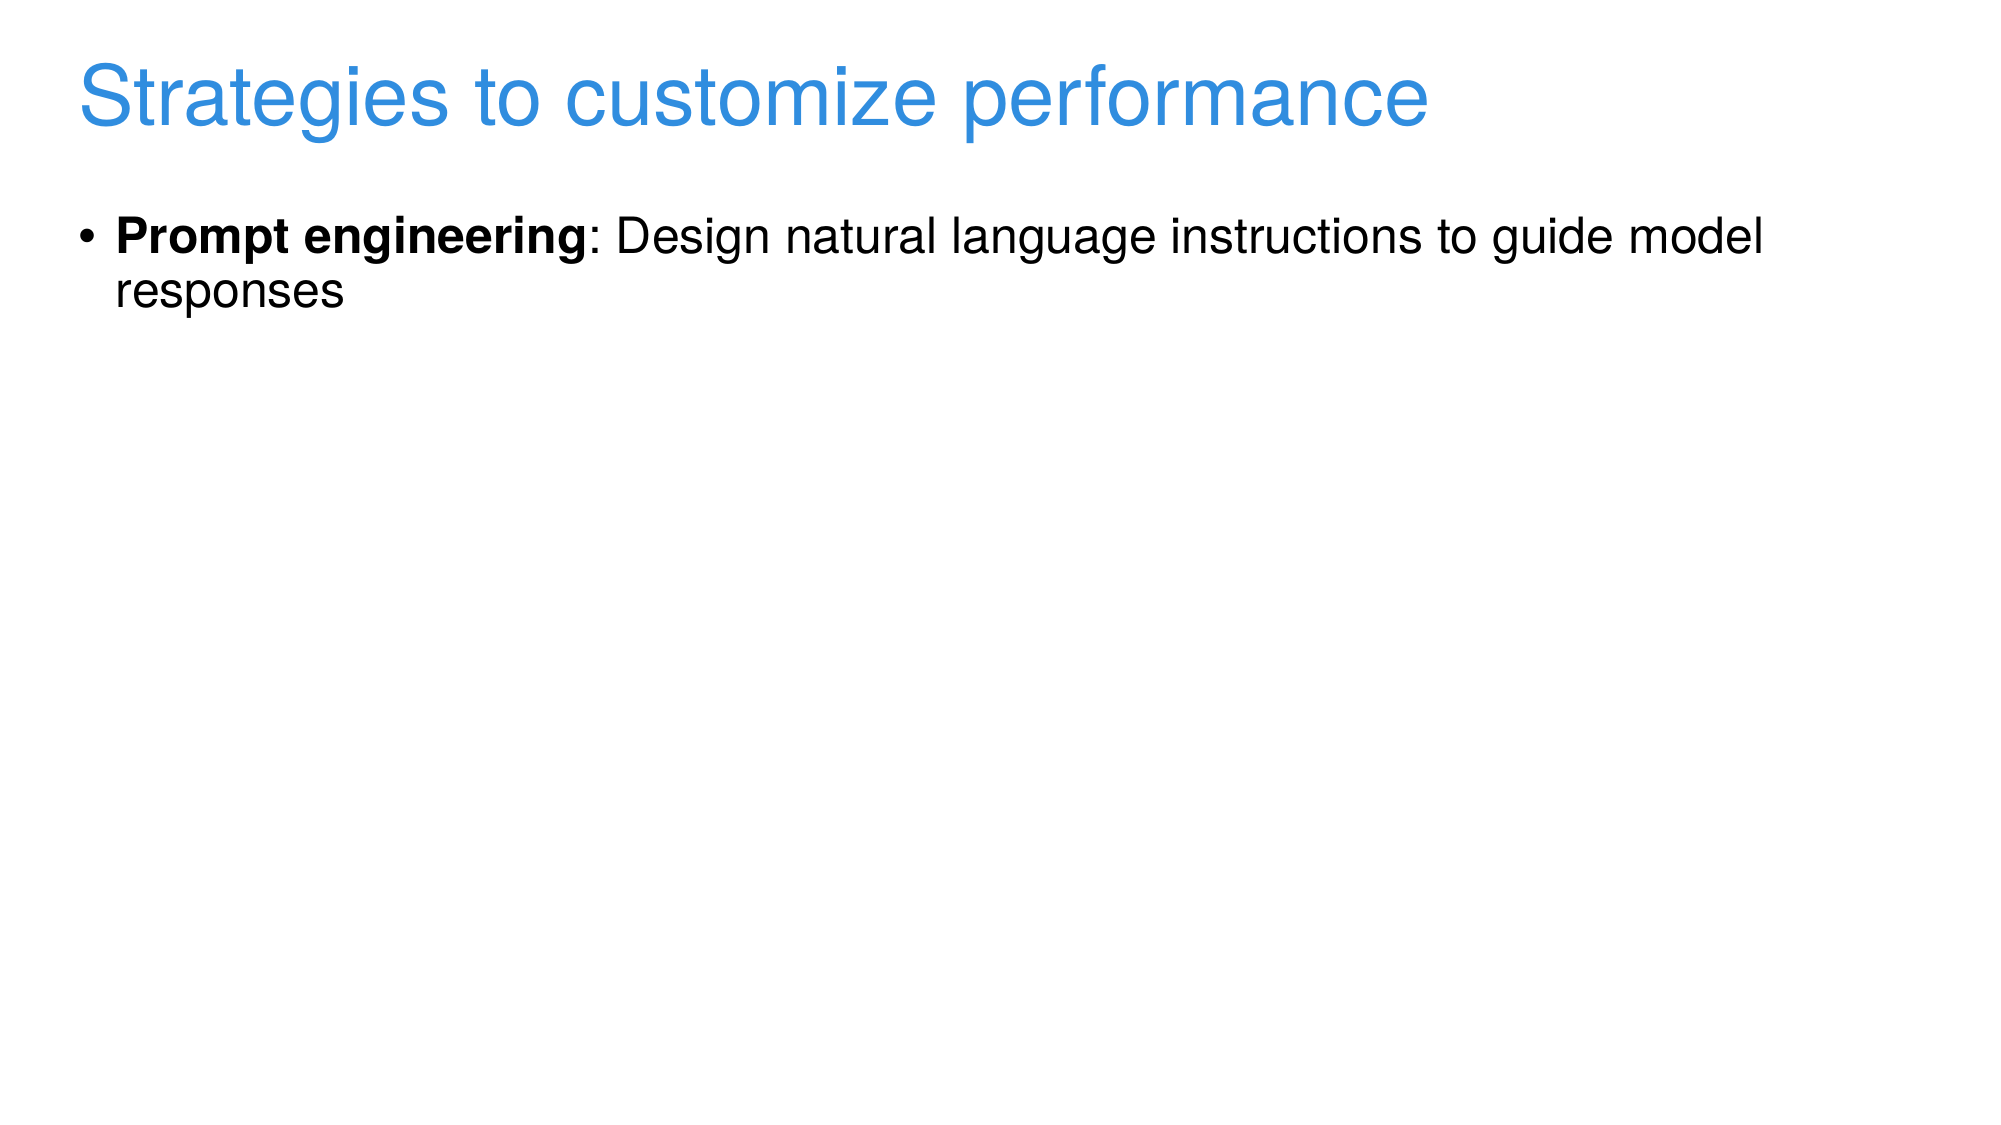

# Strategies to customize performance
Prompt engineering: Design natural language instructions to guide model responses